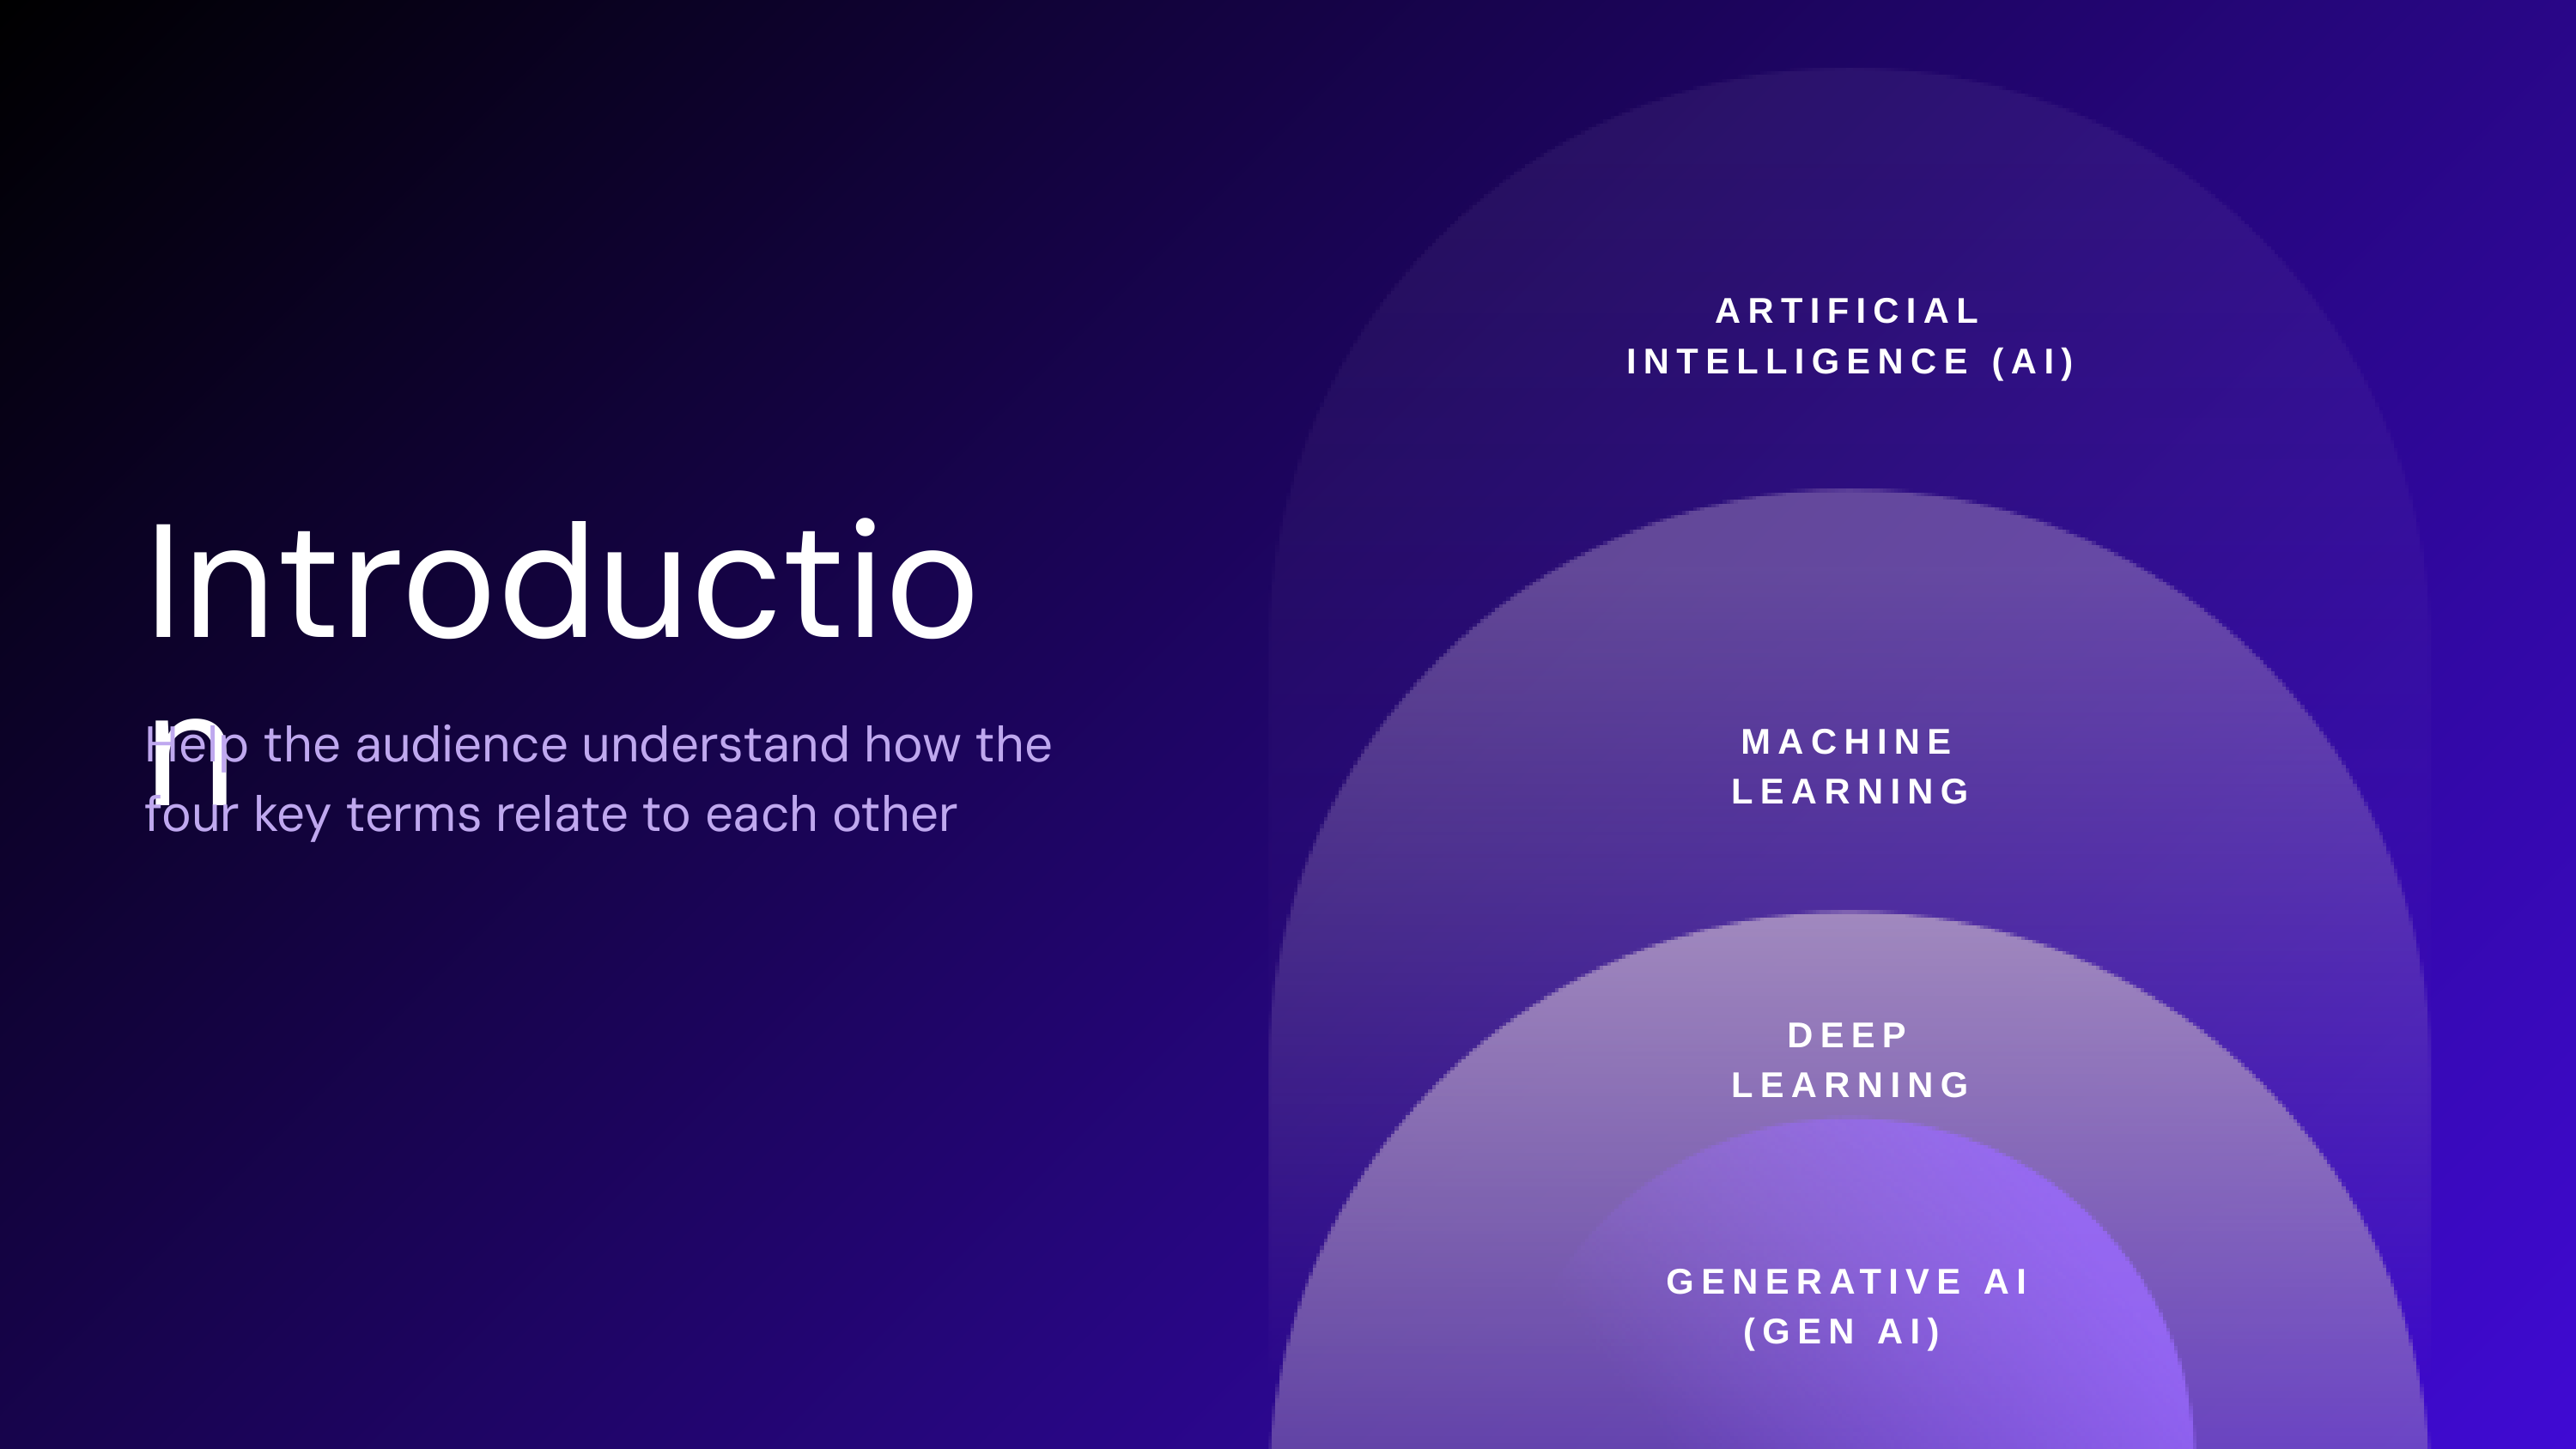

ARTIFICIAL INTELLIGENCE (AI)
Introduction
Help the audience understand how the four key terms relate to each other
MACHINE LEARNING
DEEP LEARNING
GENERATIVE AI (GEN AI)